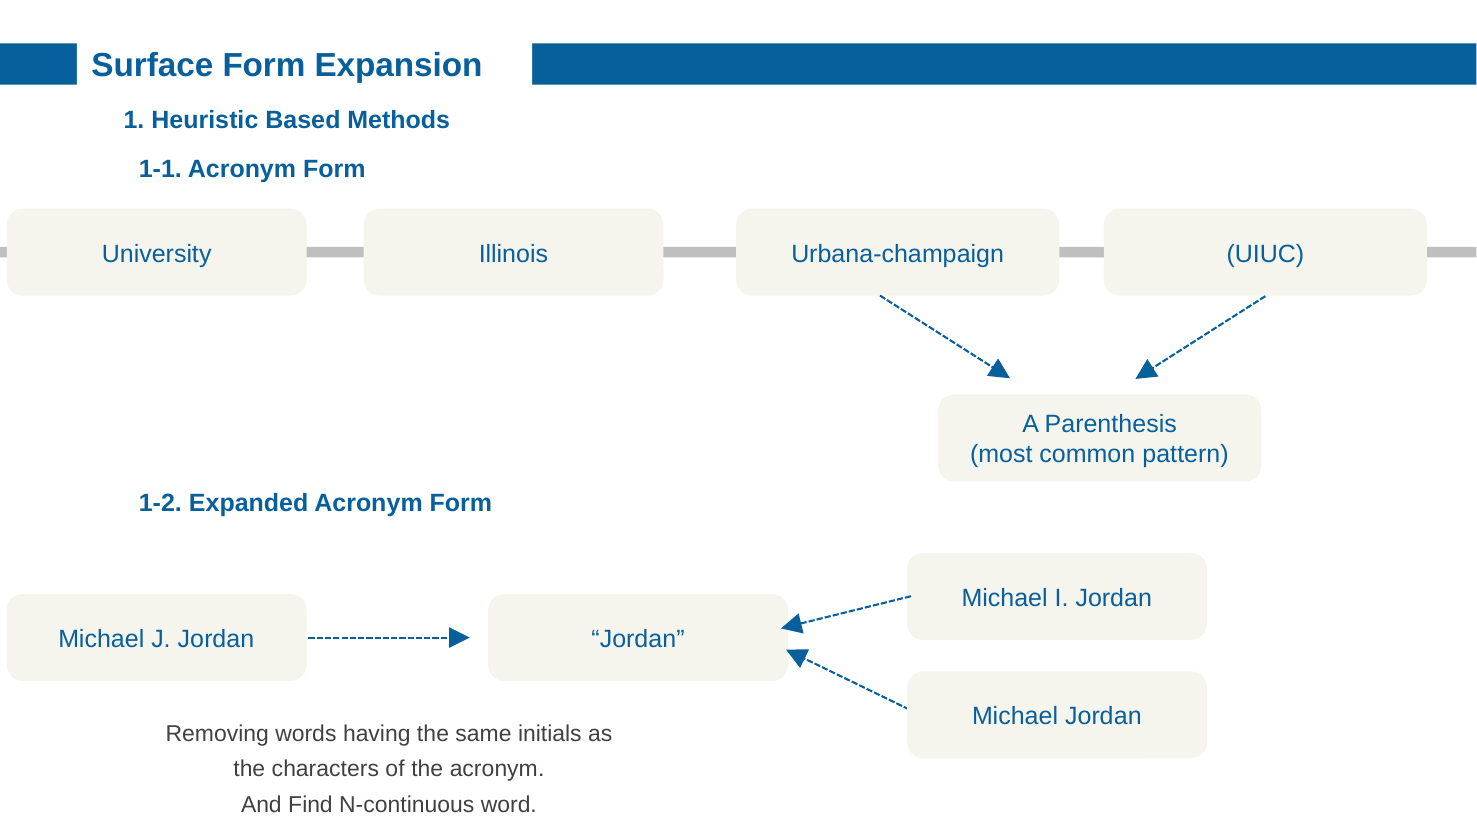

Surface Form Expansion

1. Heuristic Based Methods
1-1. Acronym Form
University
Illinois
Urbana-champaign
(UIUC)

A Parenthesis
(most common pattern)
1-2. Expanded Acronym Form
Michael I. Jordan
Michael J. Jordan
“Jordan”

Michael Jordan
Removing words having the same initials as the characters of the acronym.
And Find N-continuous word.